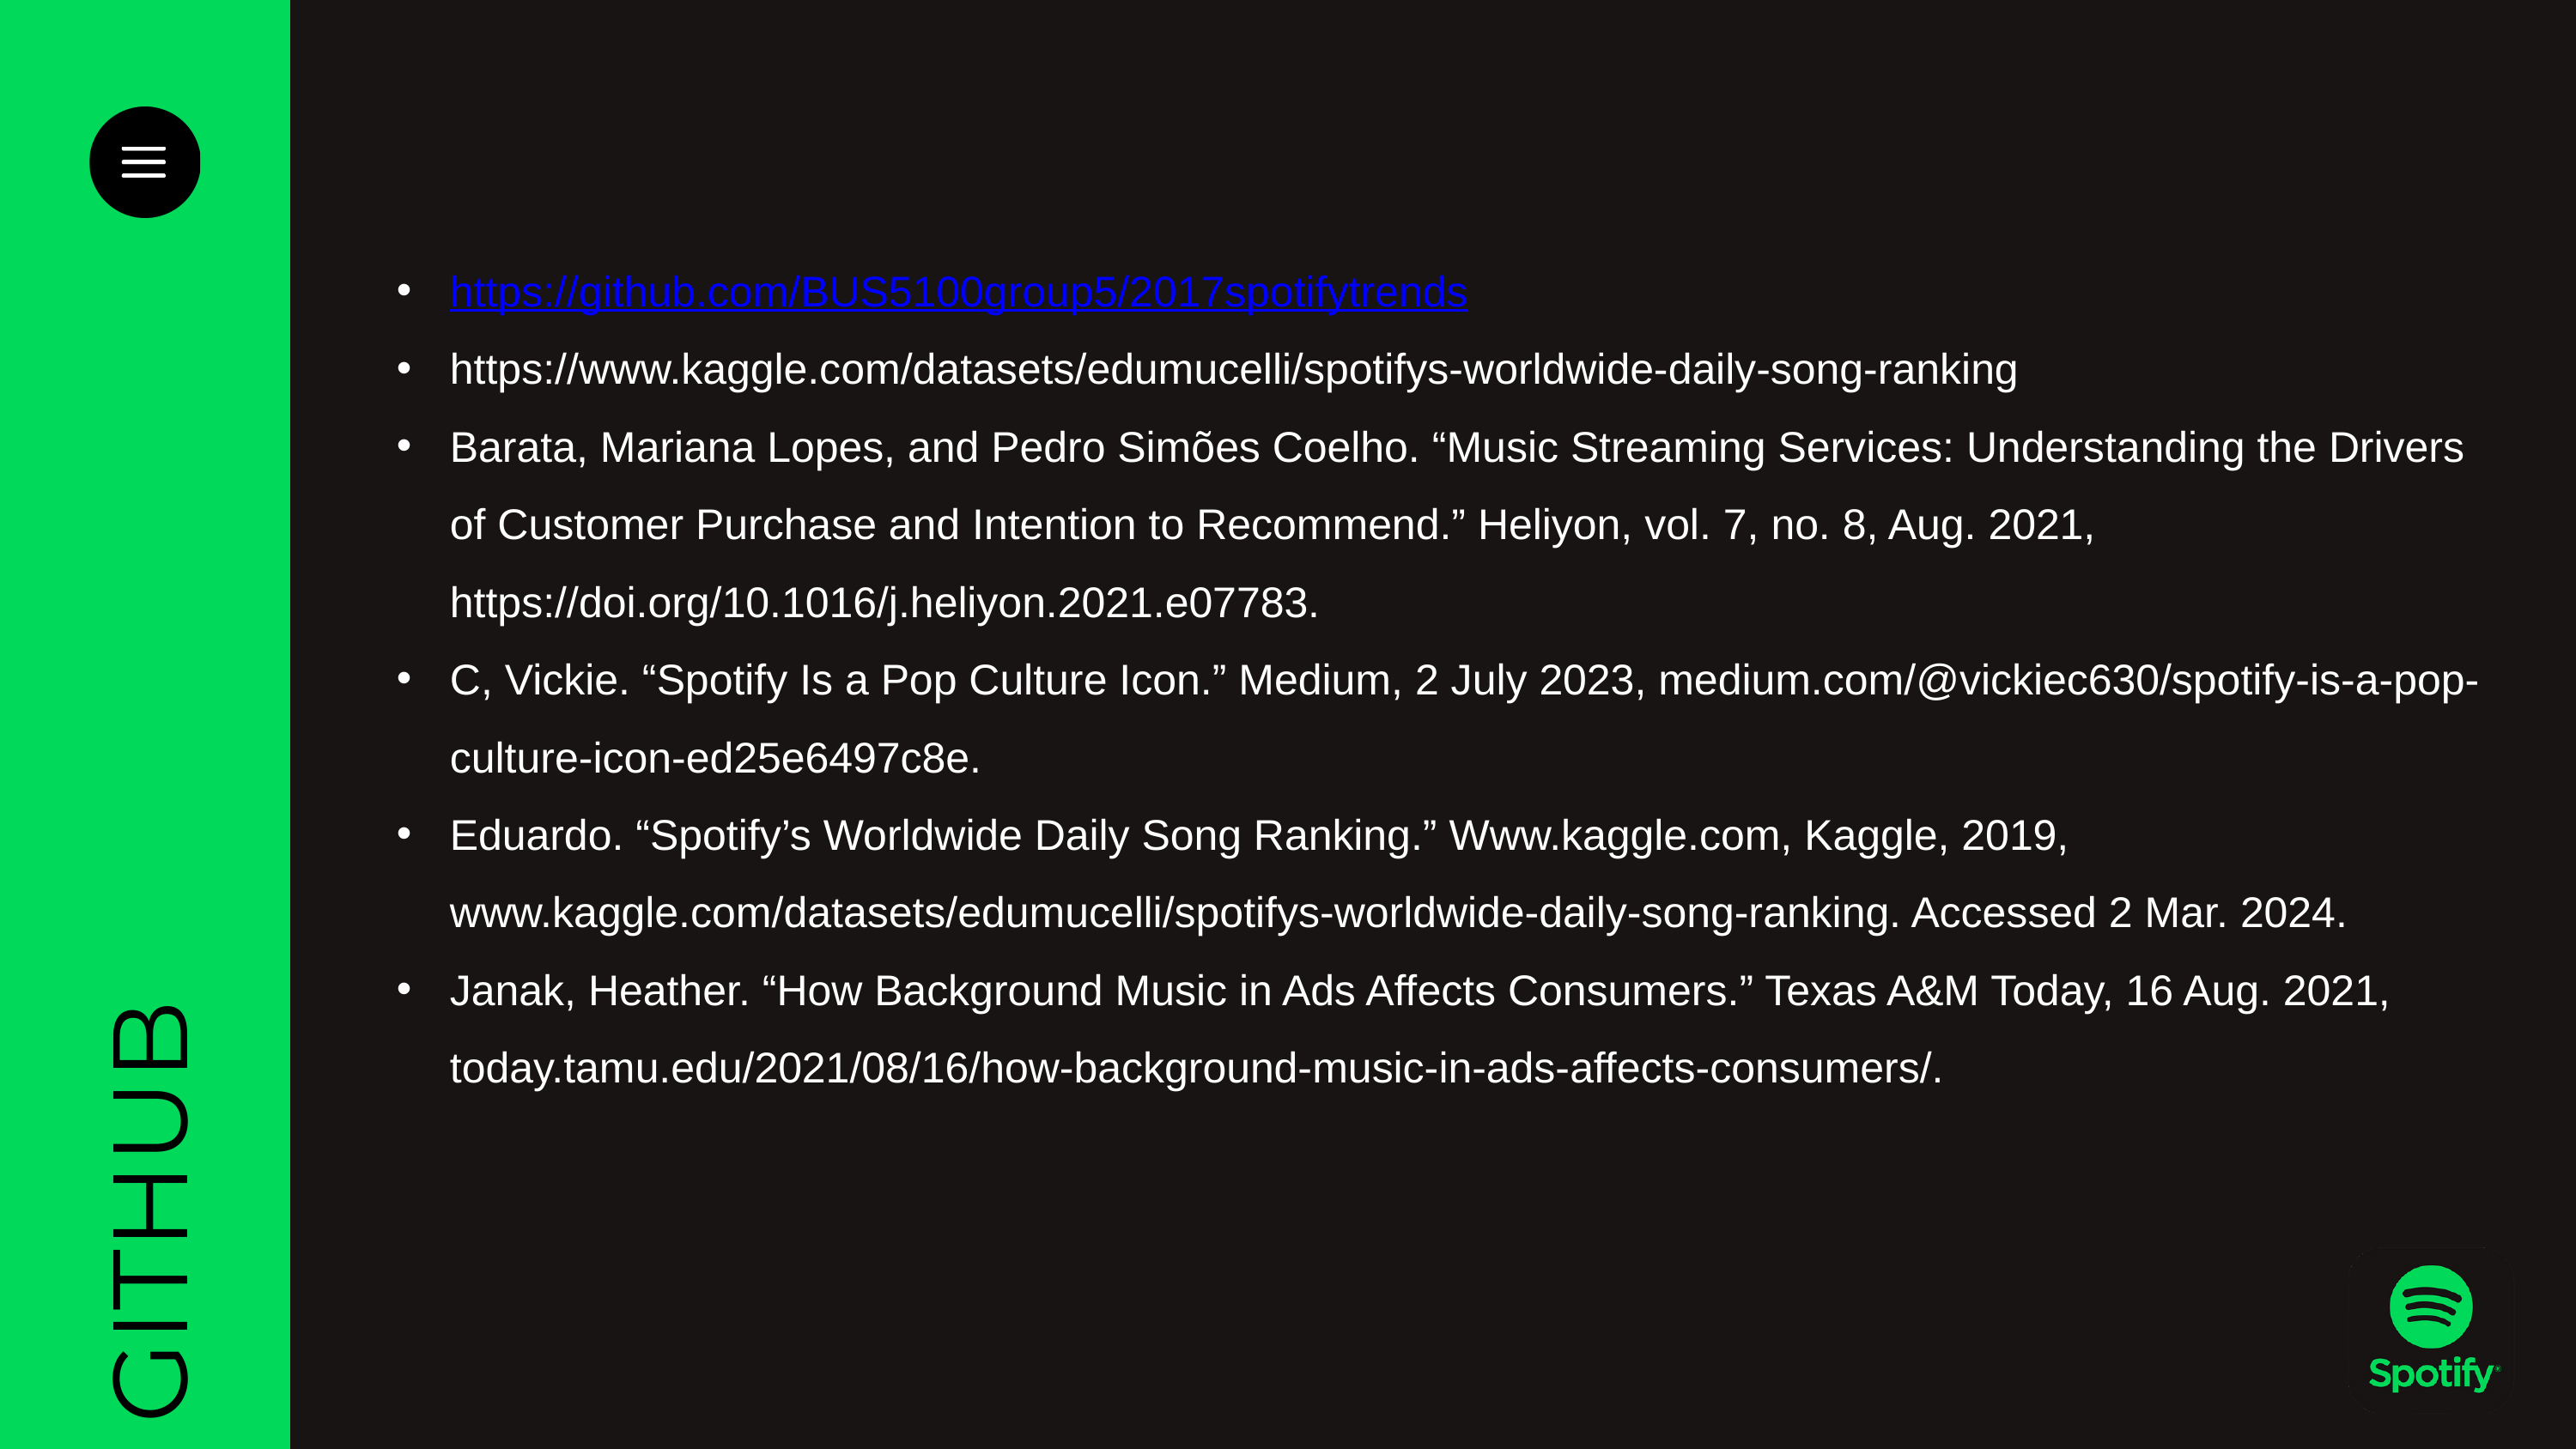

https://github.com/BUS5100group5/2017spotifytrends
https://www.kaggle.com/datasets/edumucelli/spotifys-worldwide-daily-song-ranking
Barata, Mariana Lopes, and Pedro Simões Coelho. “Music Streaming Services: Understanding the Drivers of Customer Purchase and Intention to Recommend.” Heliyon, vol. 7, no. 8, Aug. 2021, https://doi.org/10.1016/j.heliyon.2021.e07783.
C, Vickie. “Spotify Is a Pop Culture Icon.” Medium, 2 July 2023, medium.com/@vickiec630/spotify-is-a-pop-culture-icon-ed25e6497c8e.
Eduardo. “Spotify’s Worldwide Daily Song Ranking.” Www.kaggle.com, Kaggle, 2019, www.kaggle.com/datasets/edumucelli/spotifys-worldwide-daily-song-ranking. Accessed 2 Mar. 2024.
Janak, Heather. “How Background Music in Ads Affects Consumers.” Texas A&M Today, 16 Aug. 2021, today.tamu.edu/2021/08/16/how-background-music-in-ads-affects-consumers/.

GITHUB